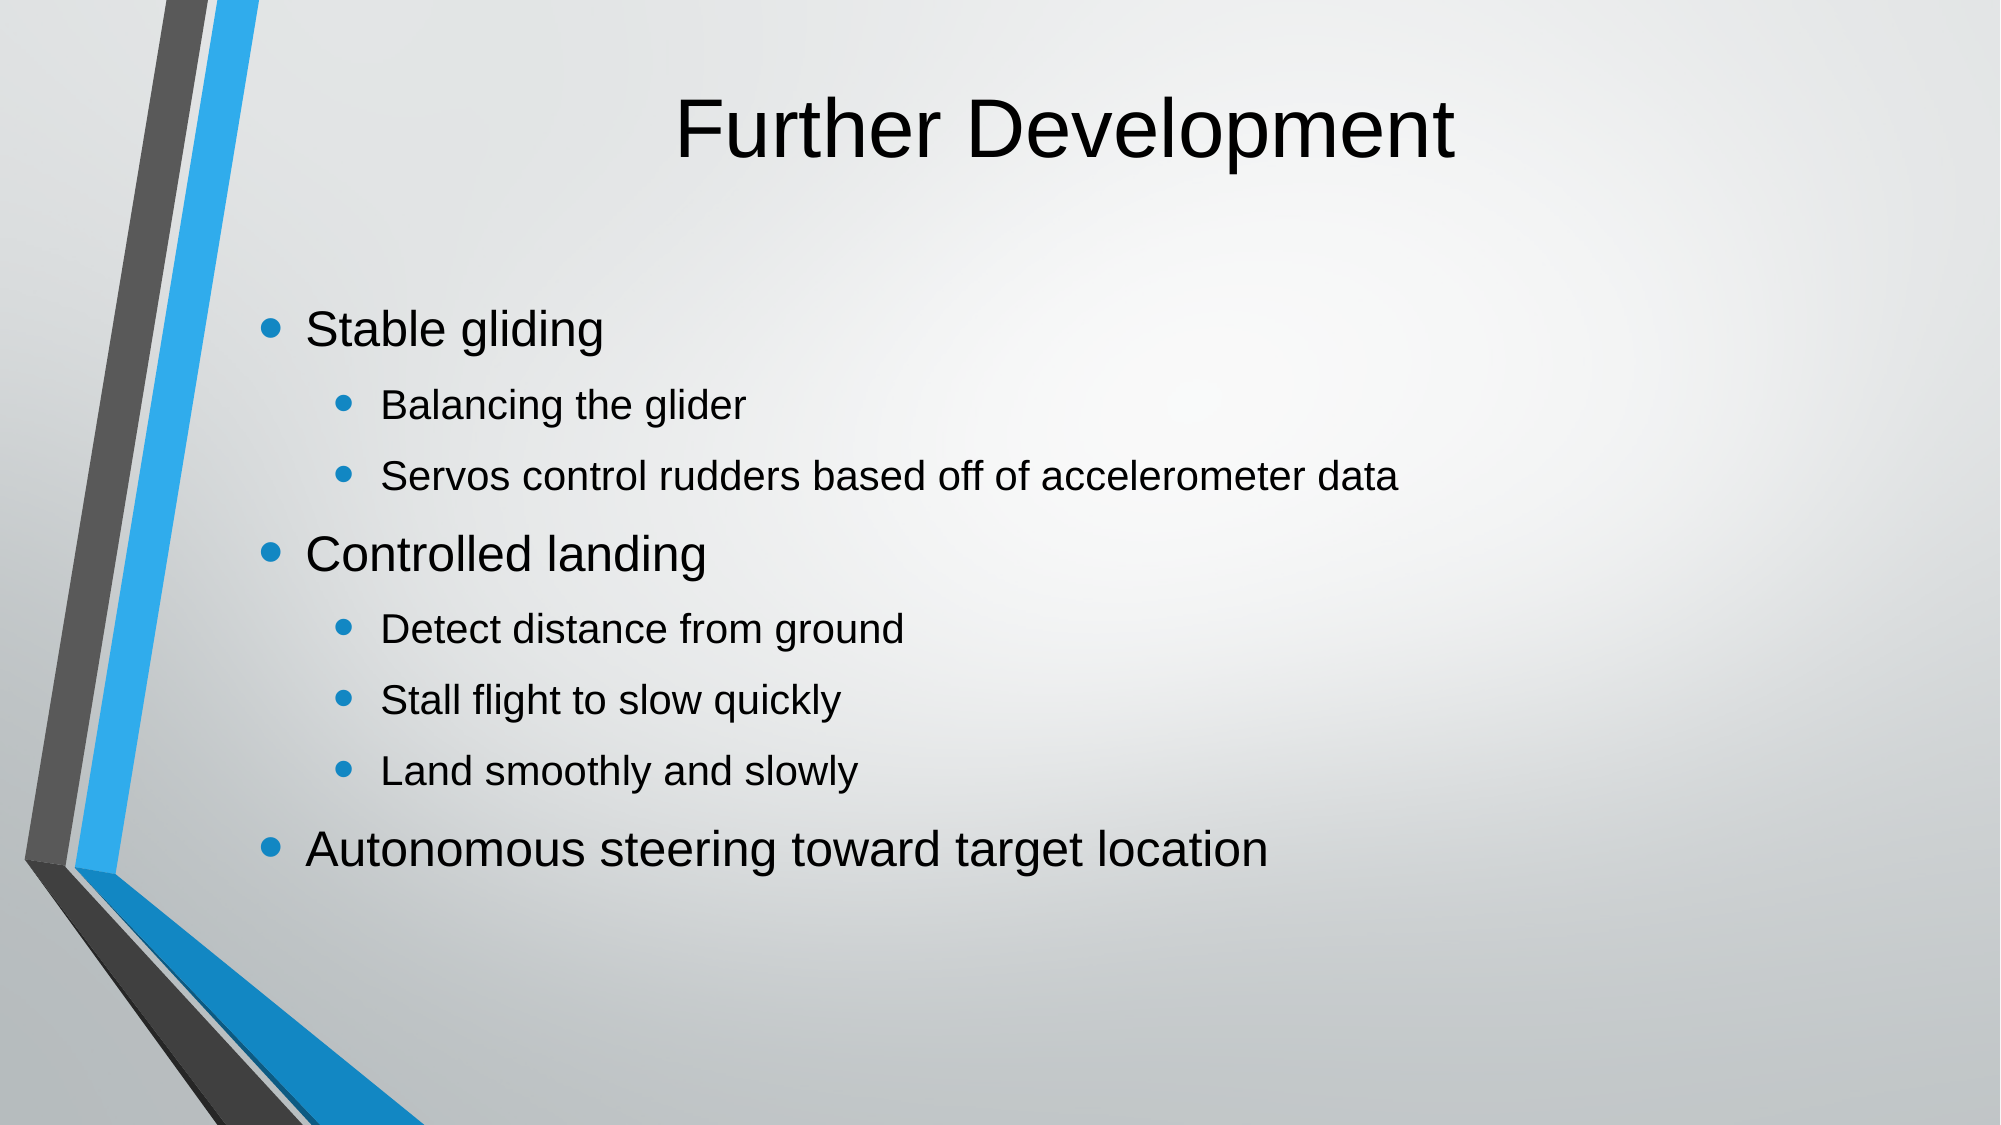

# Further Development
Stable gliding
Balancing the glider
Servos control rudders based off of accelerometer data
Controlled landing
Detect distance from ground
Stall flight to slow quickly
Land smoothly and slowly
Autonomous steering toward target location